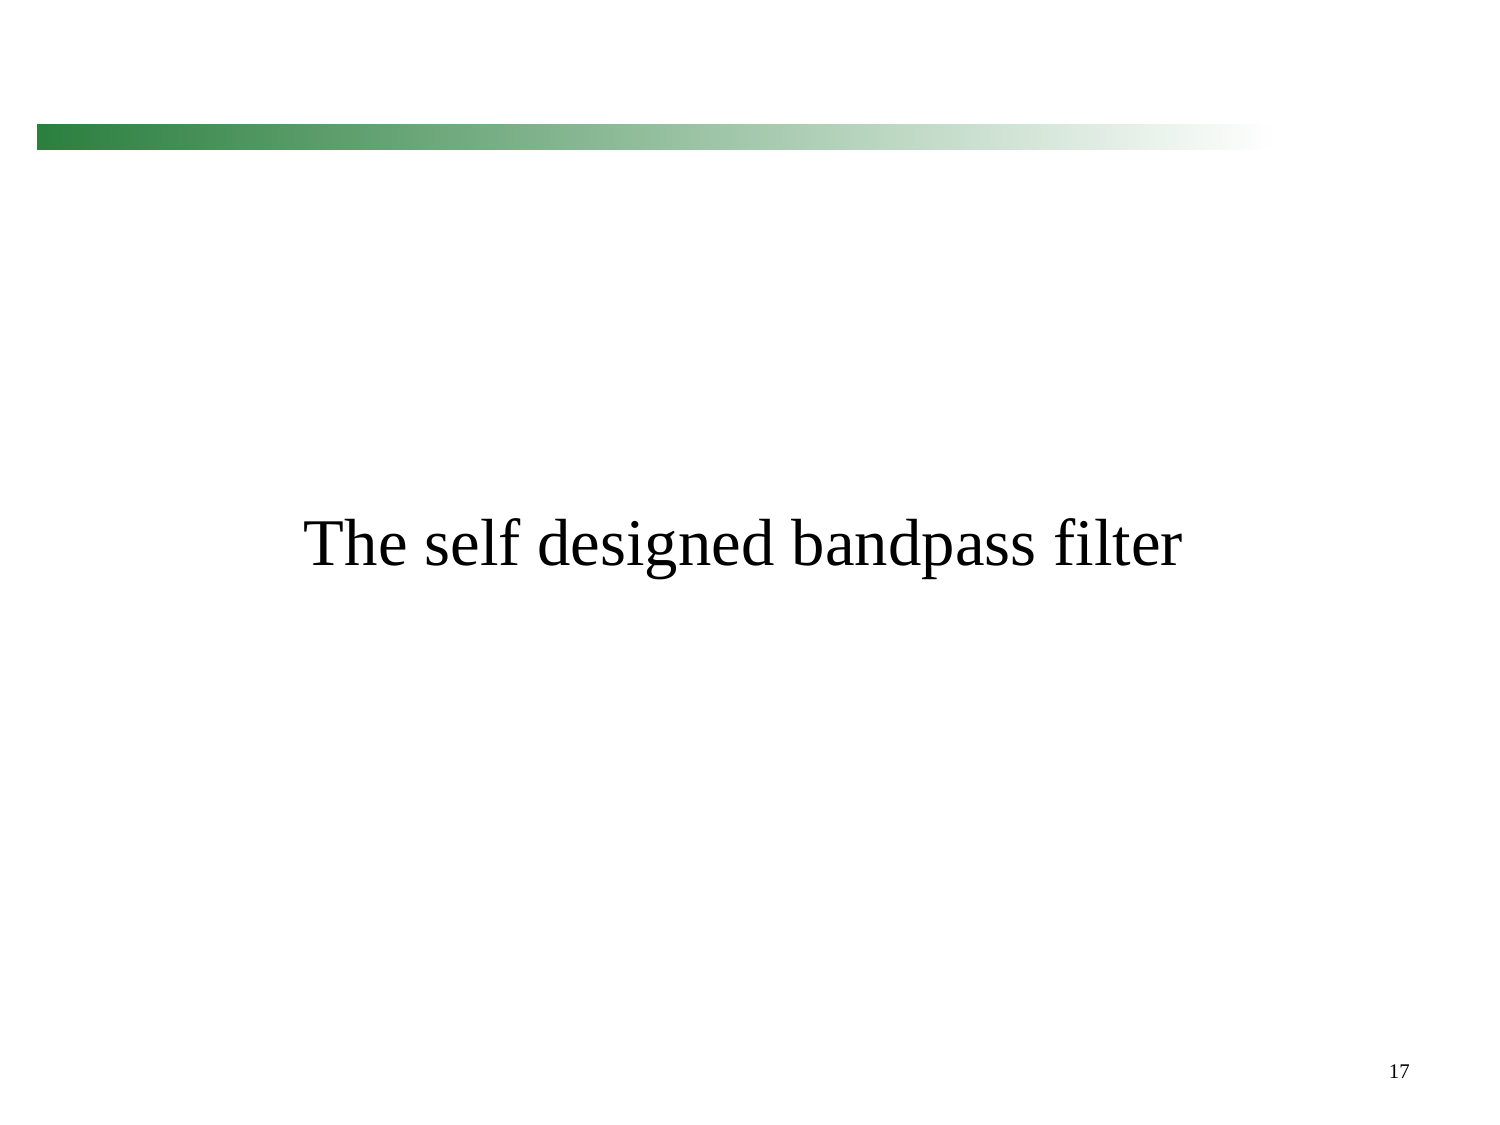

#
The self designed bandpass filter
17